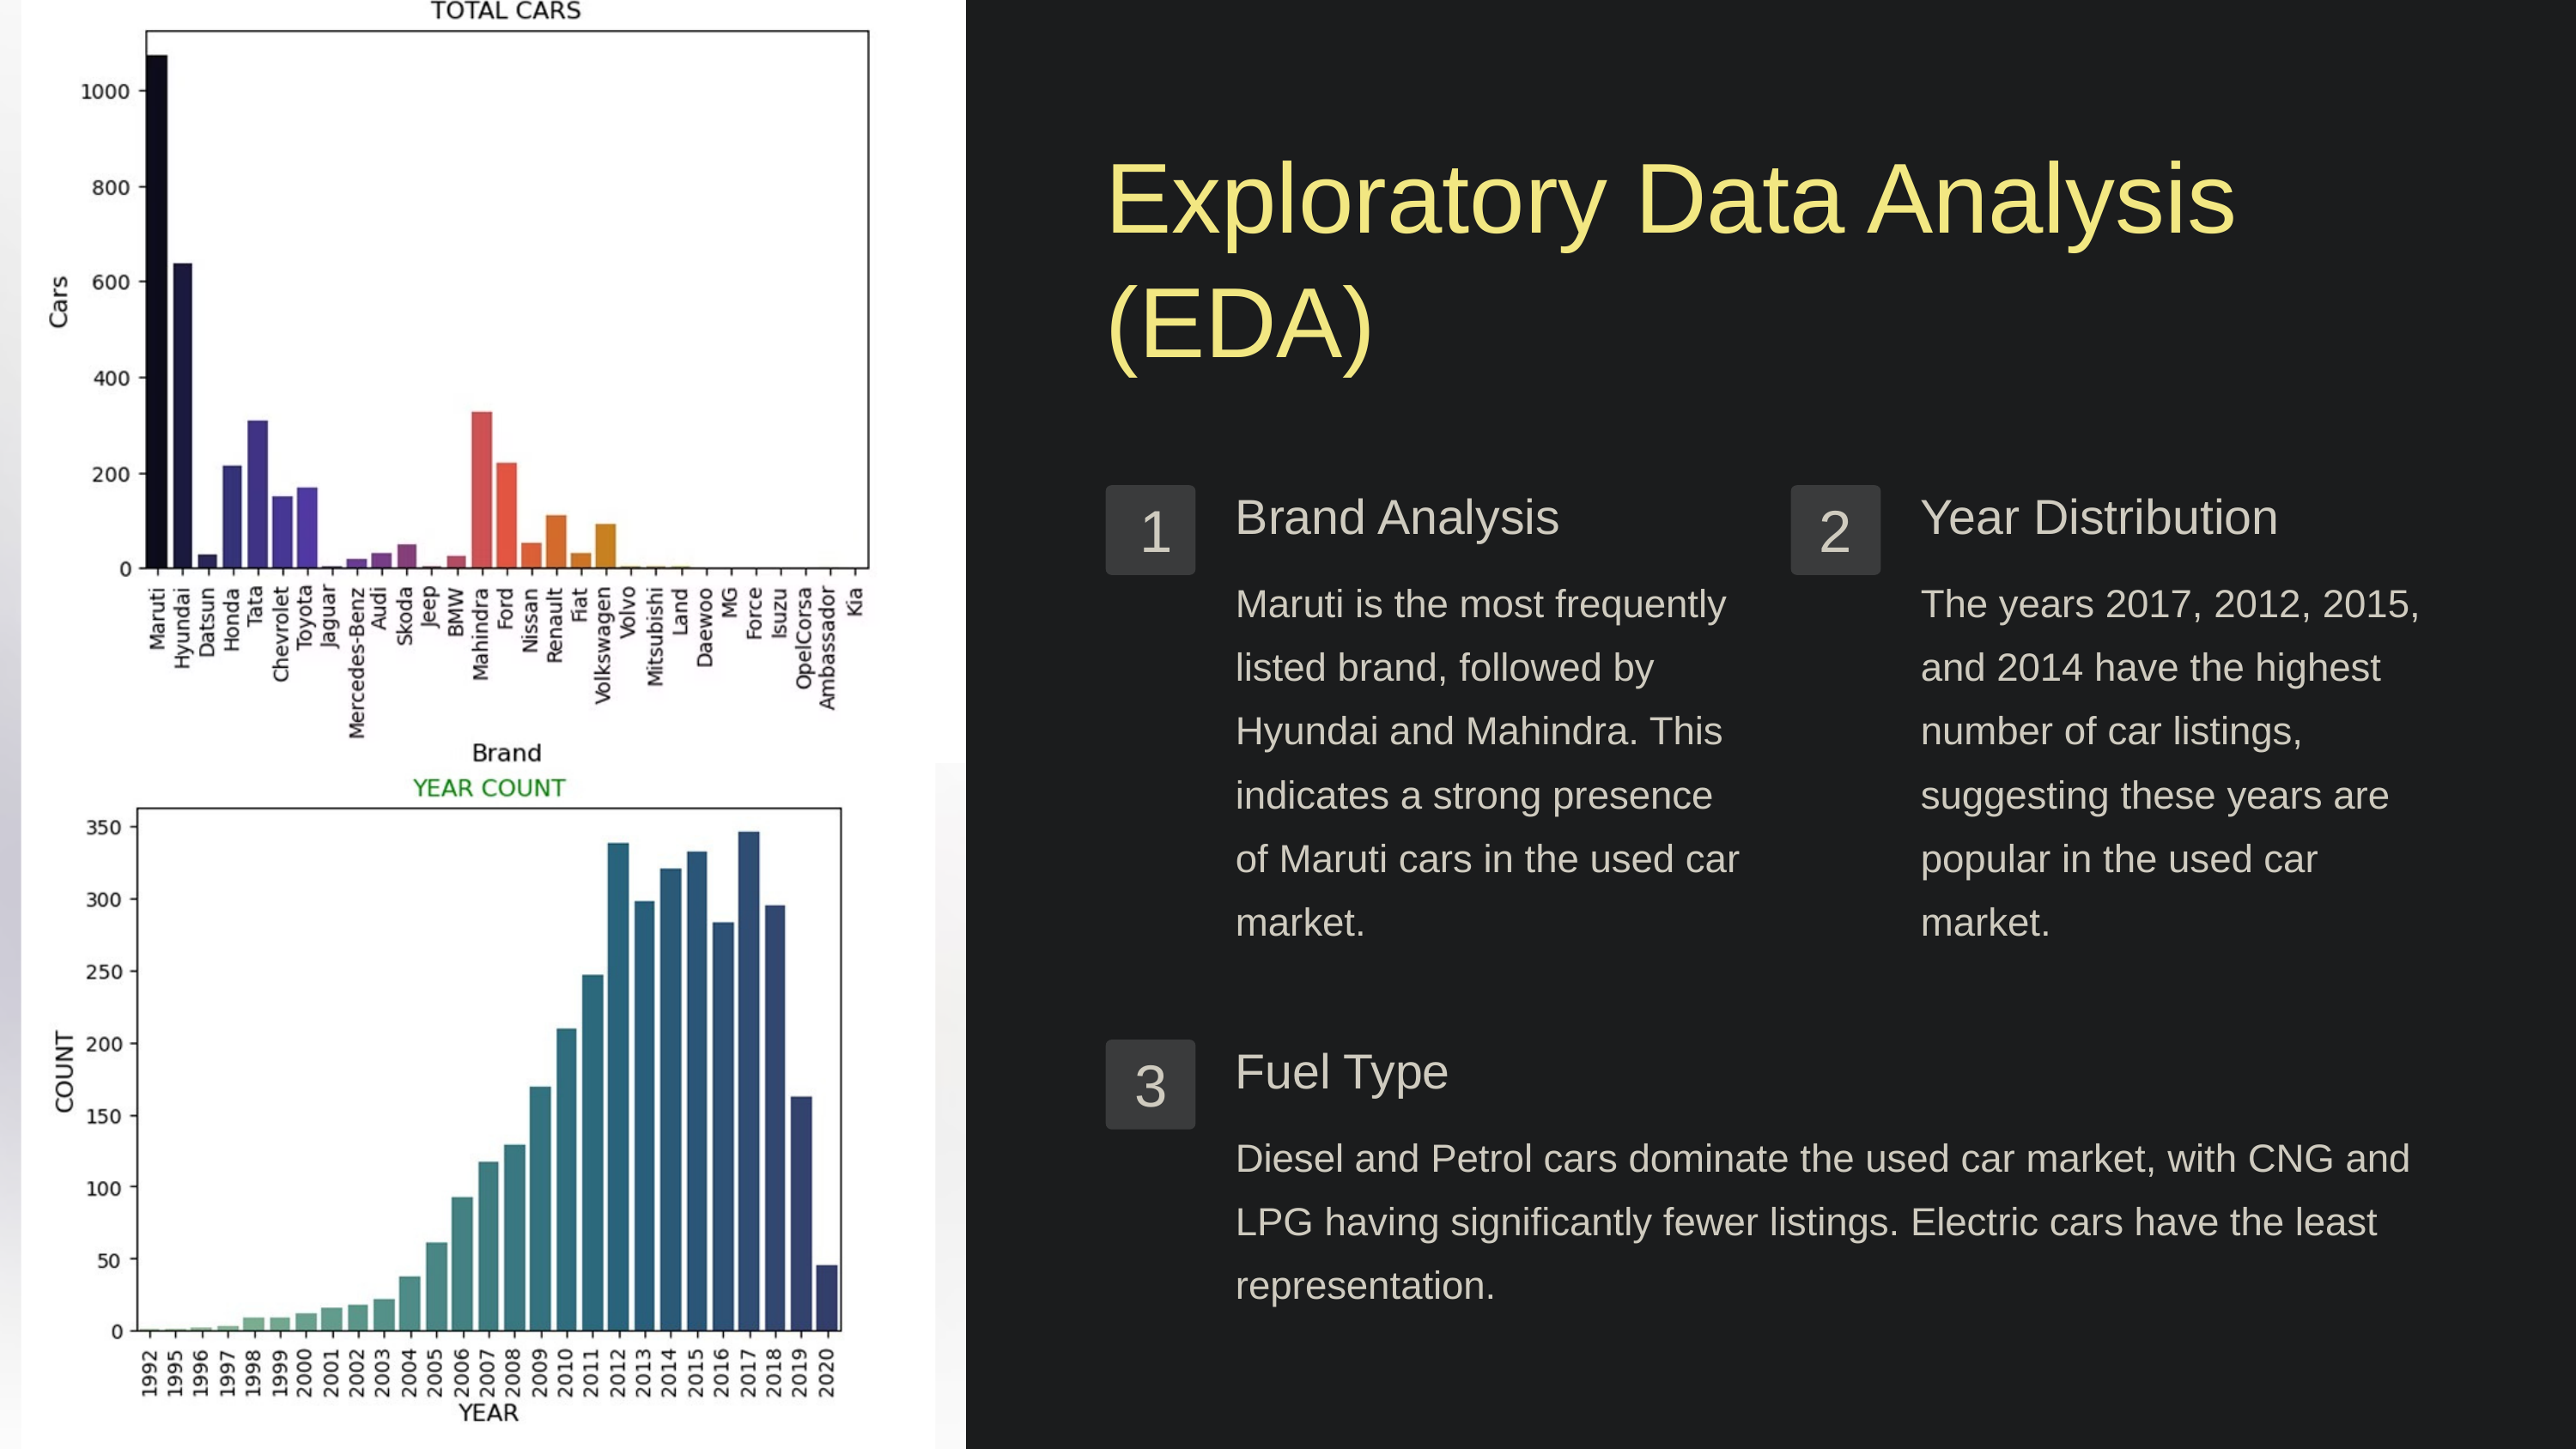

Exploratory Data Analysis (EDA)

Brand Analysis

Year Distribution

1

2

Maruti is the most frequently listed brand, followed by Hyundai and Mahindra. This indicates a strong presence of Maruti cars in the used car market.

The years 2017, 2012, 2015, and 2014 have the highest number of car listings, suggesting these years are popular in the used car market.

Fuel Type

3

Diesel and Petrol cars dominate the used car market, with CNG and LPG having significantly fewer listings. Electric cars have the least representation.